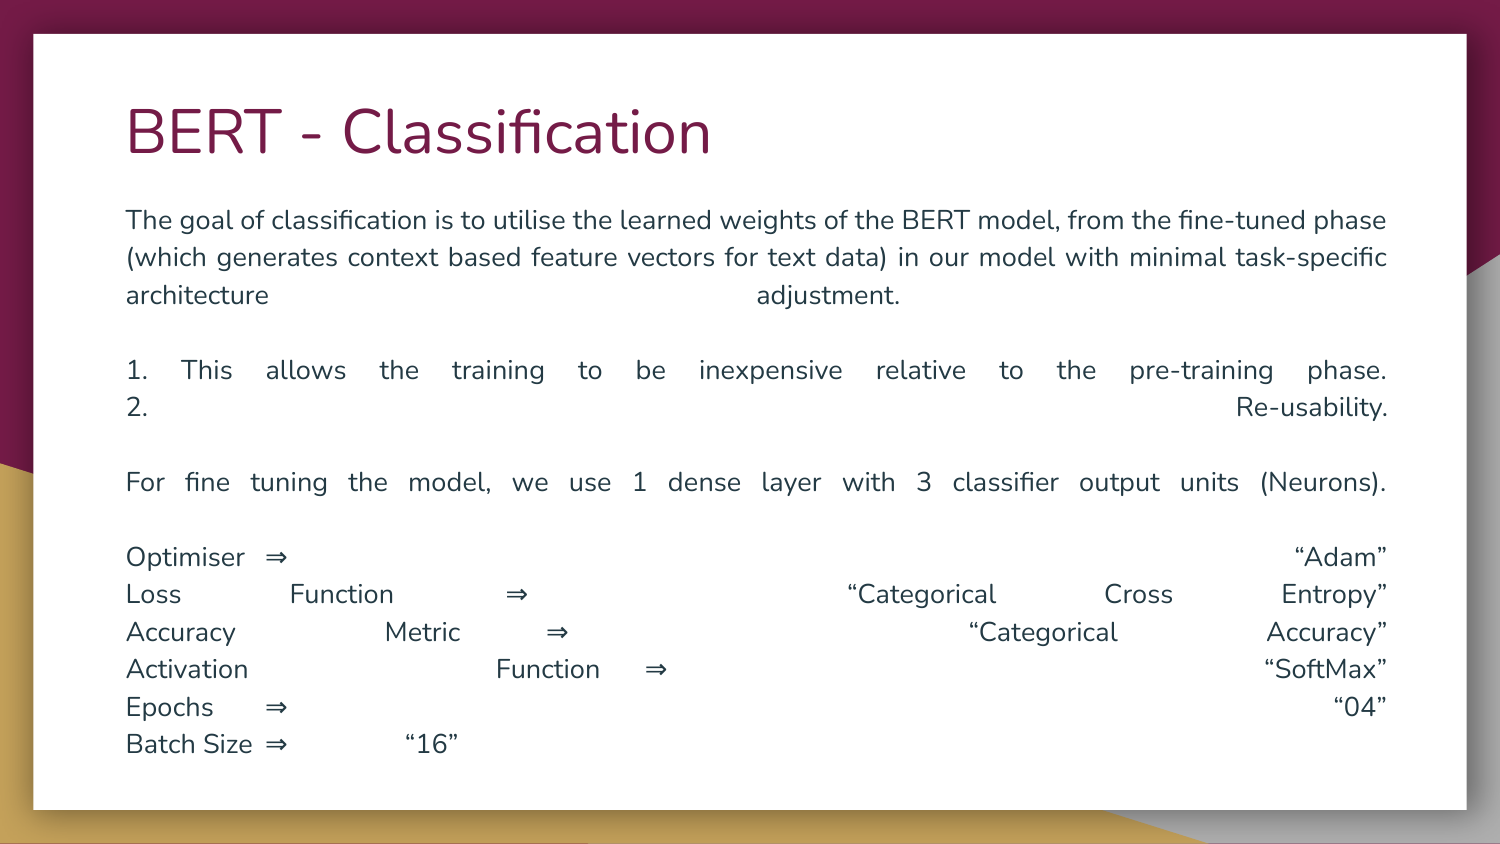

# BERT - Classification
The goal of classification is to utilise the learned weights of the BERT model, from the fine-tuned phase (which generates context based feature vectors for text data) in our model with minimal task-specific architecture adjustment.
1. This allows the training to be inexpensive relative to the pre-training phase.
2. Re-usability.
For fine tuning the model, we use 1 dense layer with 3 classifier output units (Neurons).
Optimiser			⇒  	“Adam”
Loss Function		⇒  	“Categorical Cross Entropy”
Accuracy Metric		⇒  	“Categorical Accuracy”
Activation Function	⇒  	“SoftMax”
Epochs			⇒  	“04”
Batch Size			⇒  	“16”